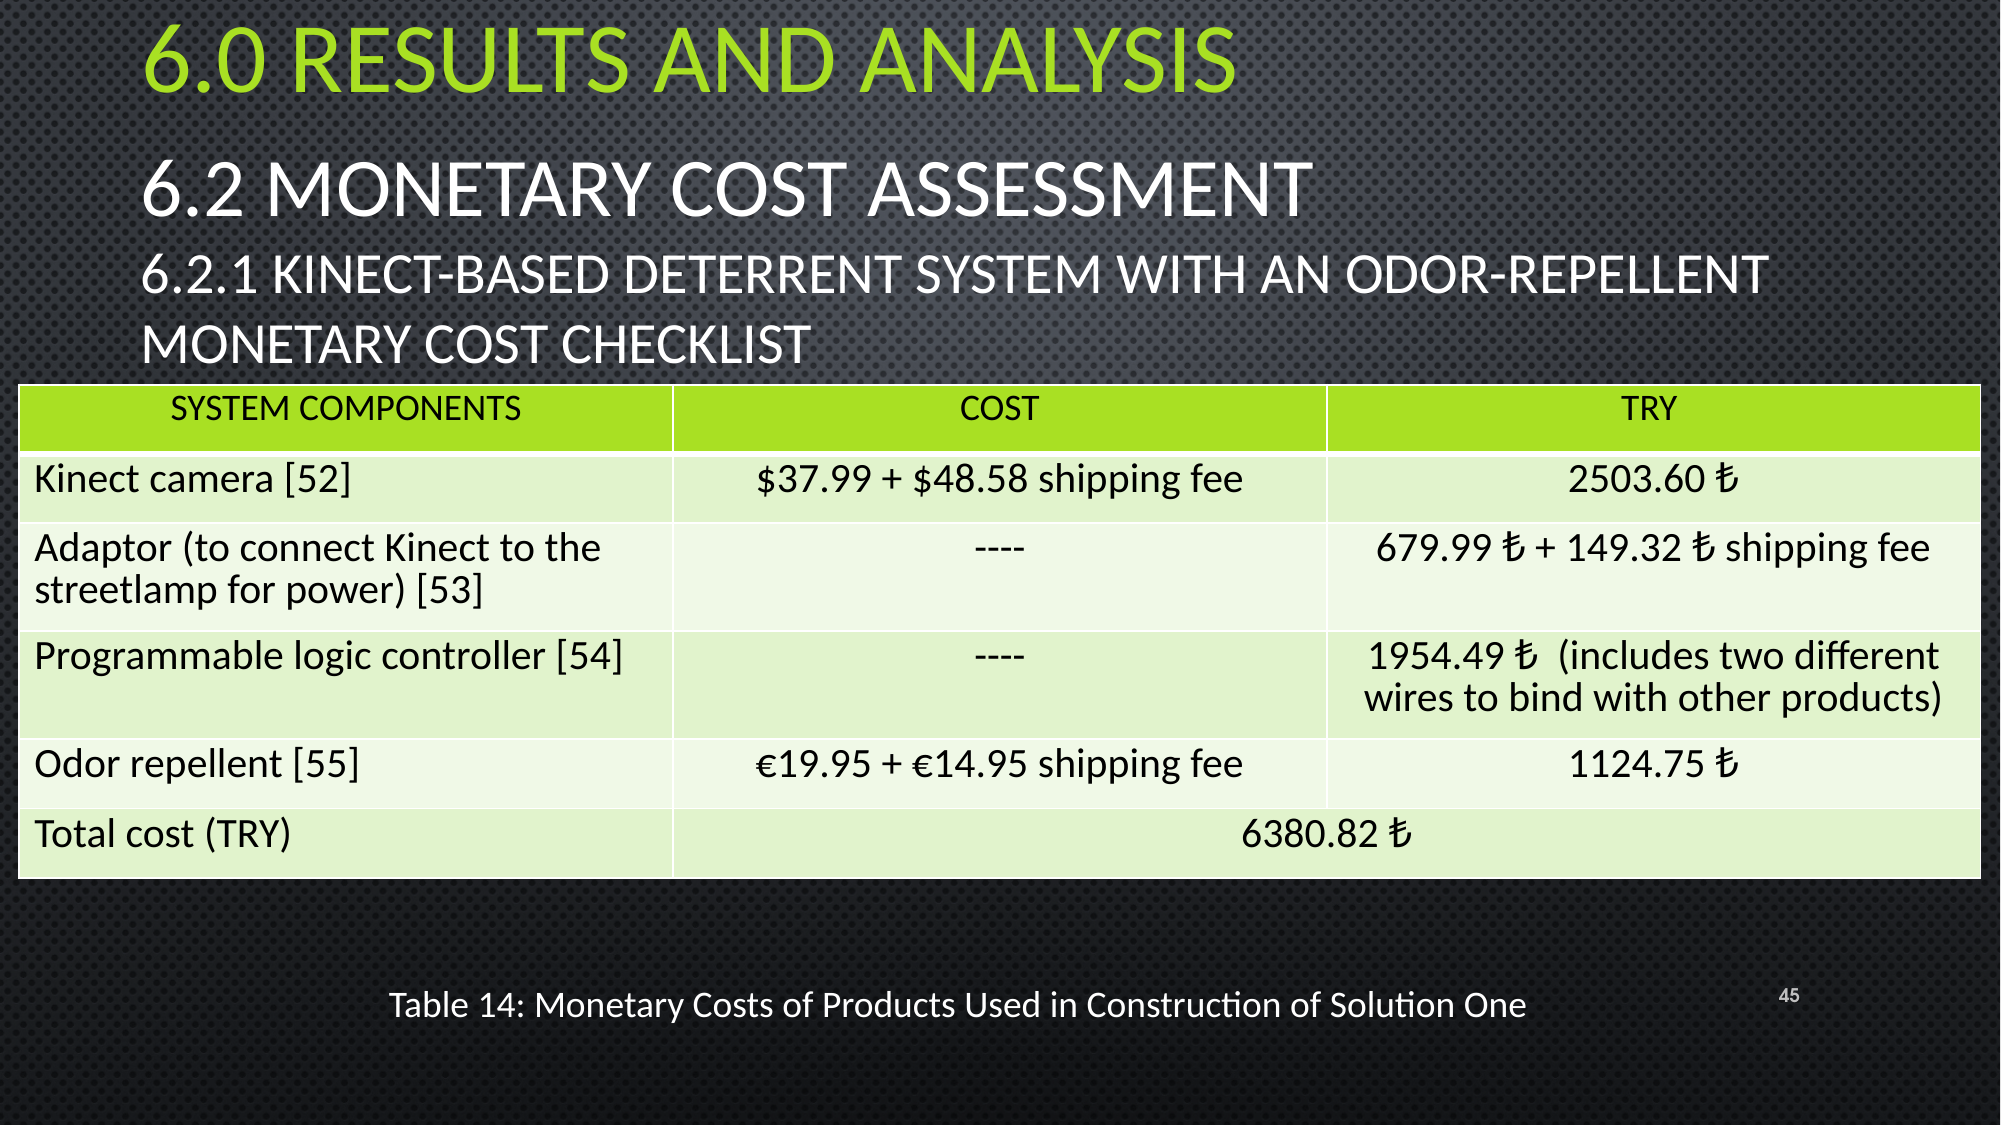

6.0 RESULTS AND ANALYSIS
6.2 MONETARY COST ASSESSMENT
6.2.1 KINECT-BASED DETERRENT SYSTEM WITH AN ODOR-REPELLENT MONETARY COST CHECKLIST
| SYSTEM COMPONENTS | COST | TRY |
| --- | --- | --- |
| Kinect camera [52] | $37.99 + $48.58 shipping fee | 2503.60 ₺ |
| Adaptor (to connect Kinect to the streetlamp for power) [53] | ---- | 679.99 ₺ + 149.32 ₺ shipping fee |
| Programmable logic controller [54] | ---- | 1954.49 ₺ (includes two different wires to bind with other products) |
| Odor repellent [55] | €19.95 + €14.95 shipping fee | 1124.75 ₺ |
| Total cost (TRY) | 6380.82 ₺ |  |
45
Table 14: Monetary Costs of Products Used in Construction of Solution One